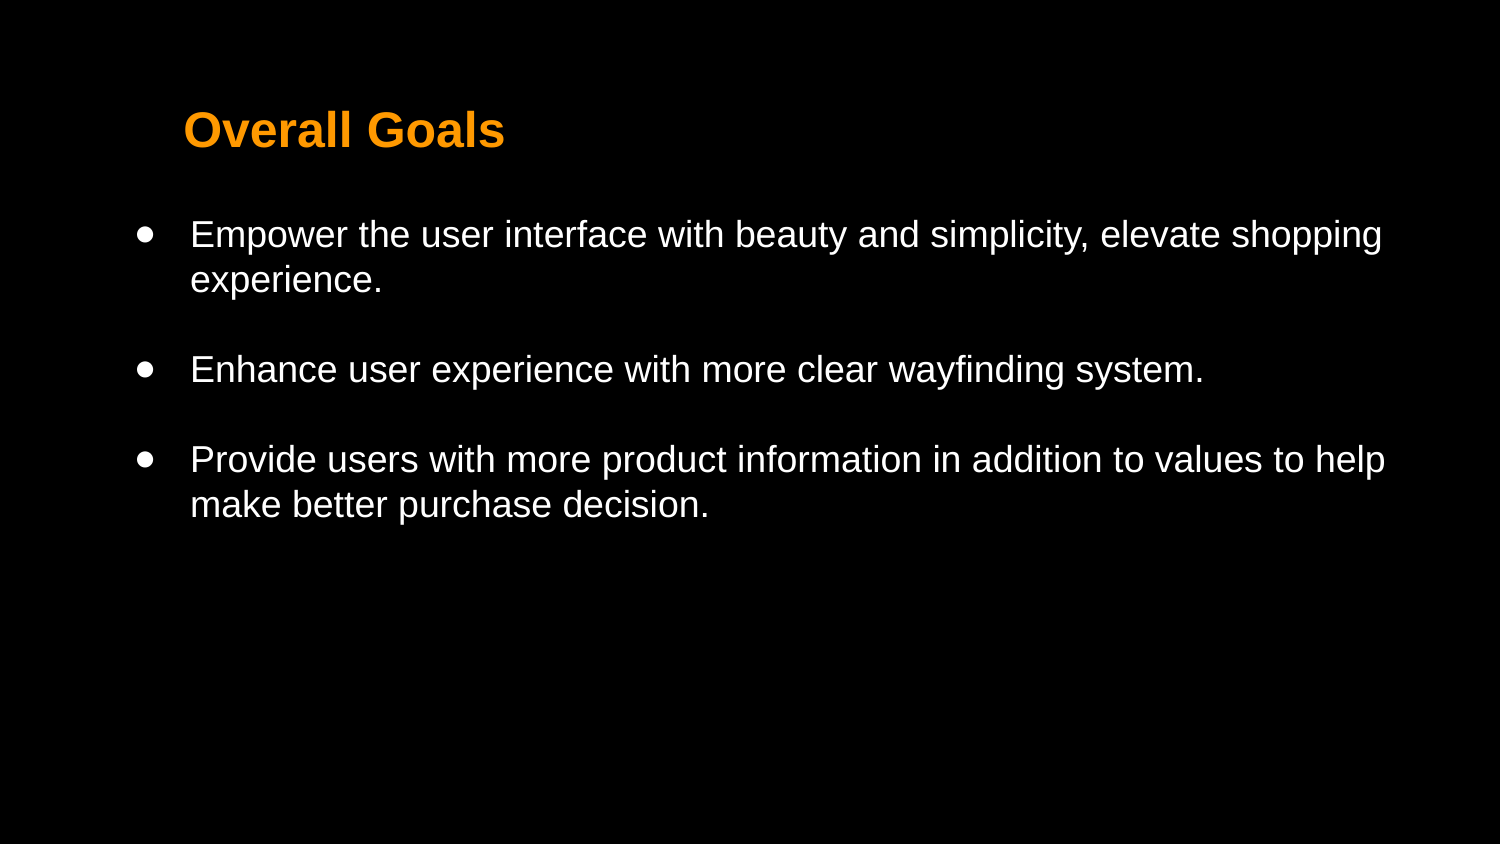

Overall Goals
Empower the user interface with beauty and simplicity, elevate shopping experience.

Enhance user experience with more clear wayfinding system.

Provide users with more product information in addition to values to help make better purchase decision.